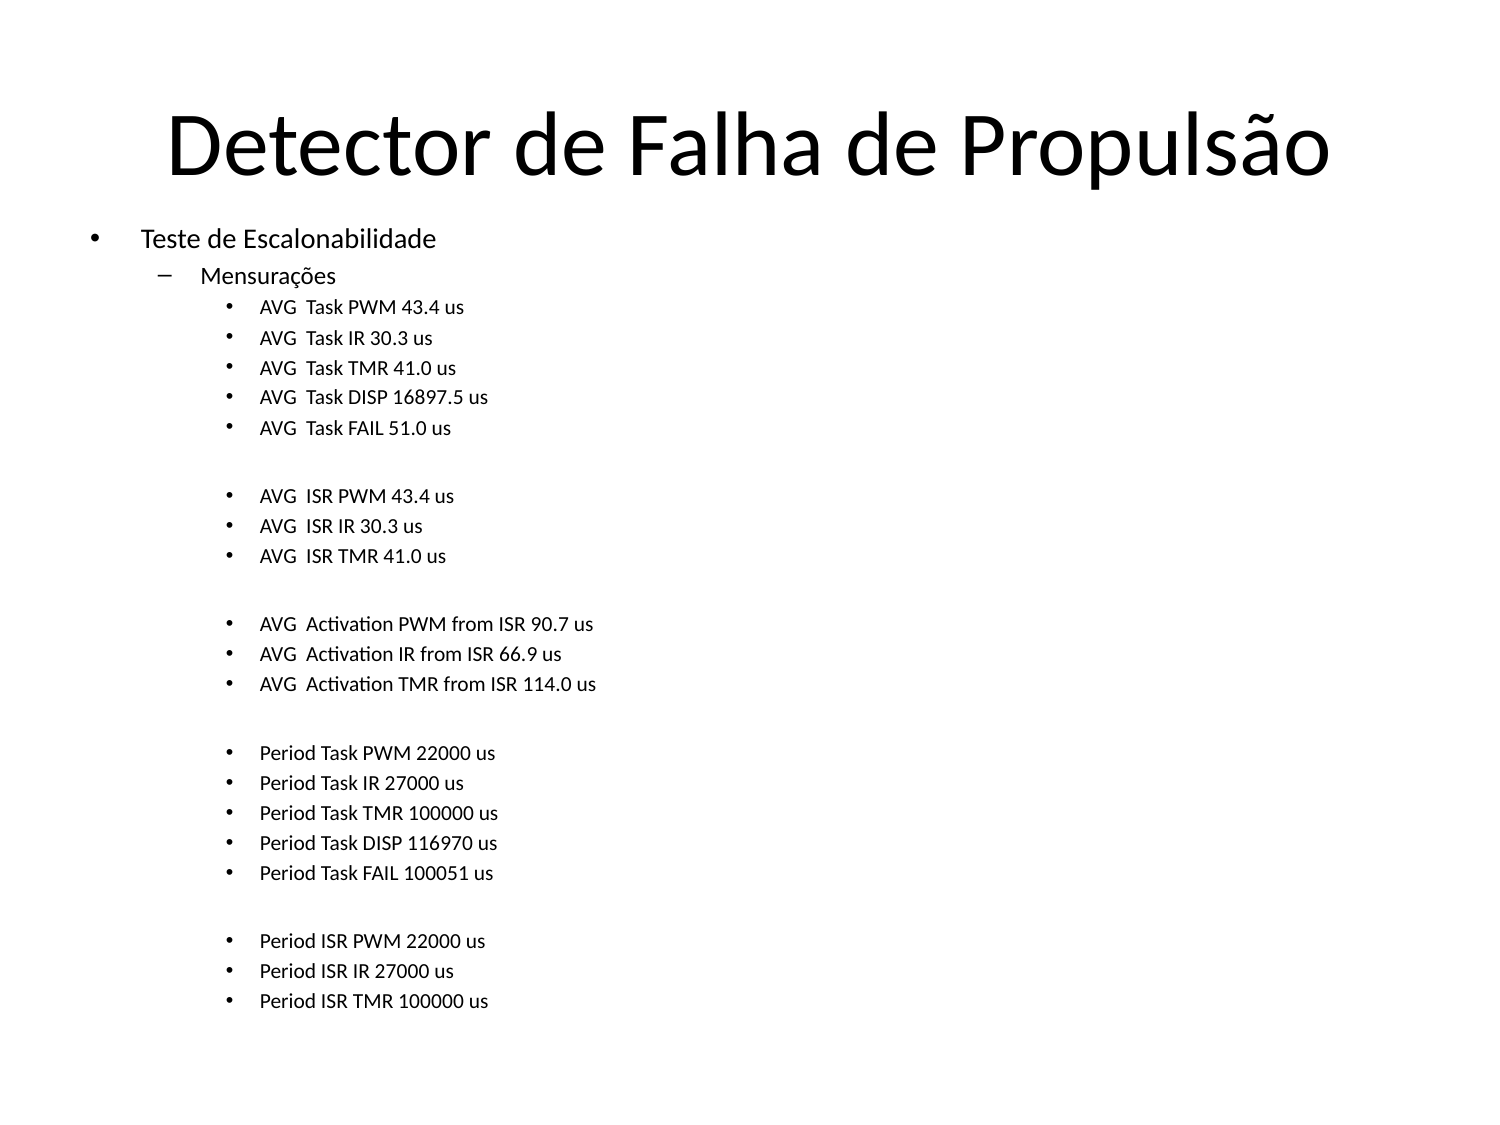

# Detector de Falha de Propulsão
Teste de Escalonabilidade
Mensurações
AVG  Task PWM 43.4 us
AVG  Task IR 30.3 us
AVG  Task TMR 41.0 us
AVG  Task DISP 16897.5 us
AVG  Task FAIL 51.0 us

AVG  ISR PWM 43.4 us
AVG  ISR IR 30.3 us
AVG  ISR TMR 41.0 us

AVG  Activation PWM from ISR 90.7 us
AVG  Activation IR from ISR 66.9 us
AVG  Activation TMR from ISR 114.0 us

Period Task PWM 22000 us
Period Task IR 27000 us
Period Task TMR 100000 us
Period Task DISP 116970 us
Period Task FAIL 100051 us

Period ISR PWM 22000 us
Period ISR IR 27000 us
Period ISR TMR 100000 us